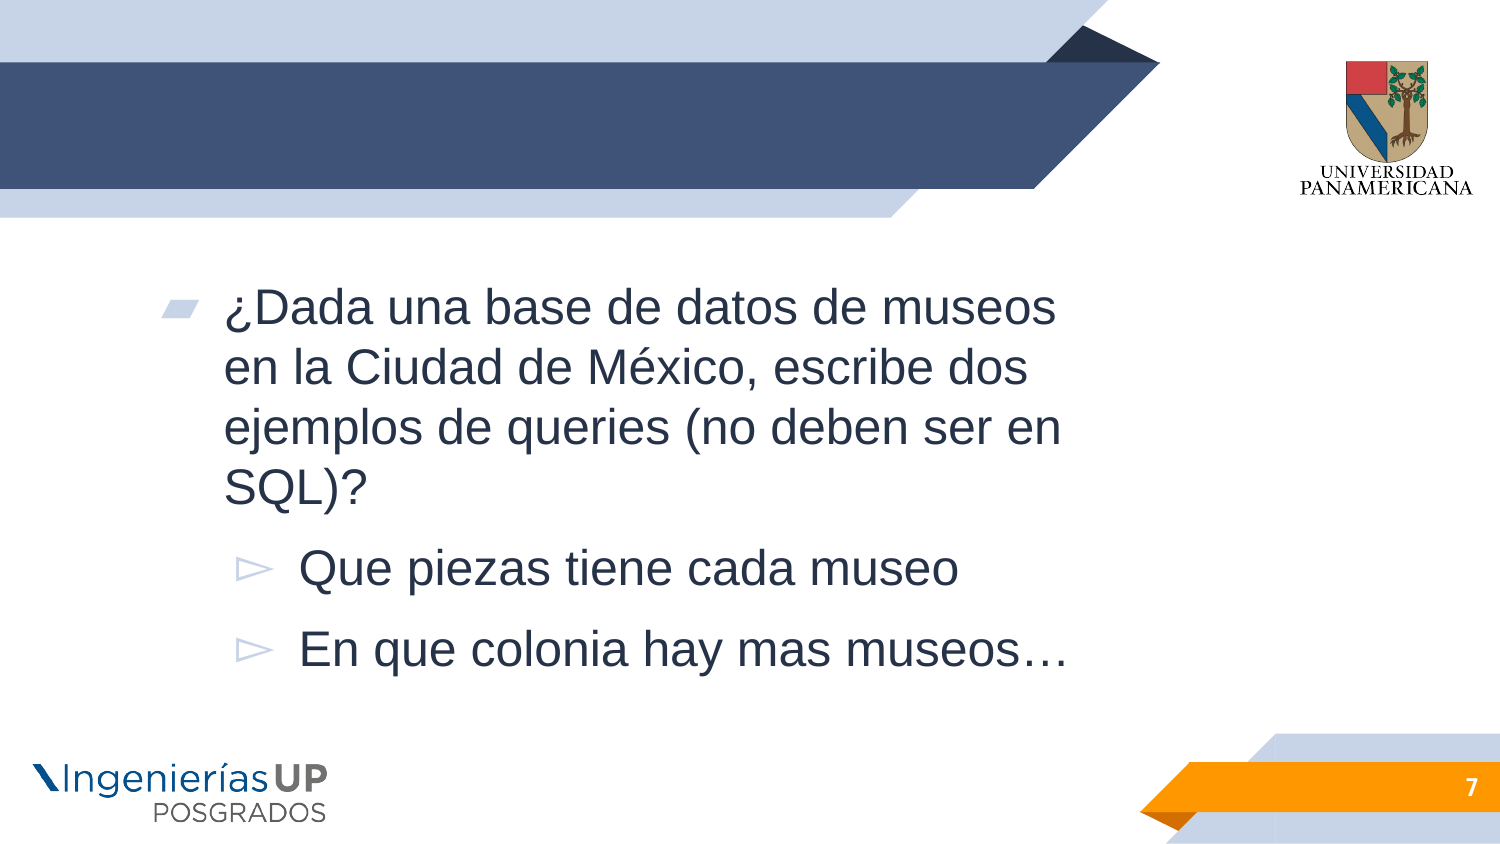

#
¿Dada una base de datos de museos en la Ciudad de México, escribe dos ejemplos de queries (no deben ser en SQL)?
Que piezas tiene cada museo
En que colonia hay mas museos…
7